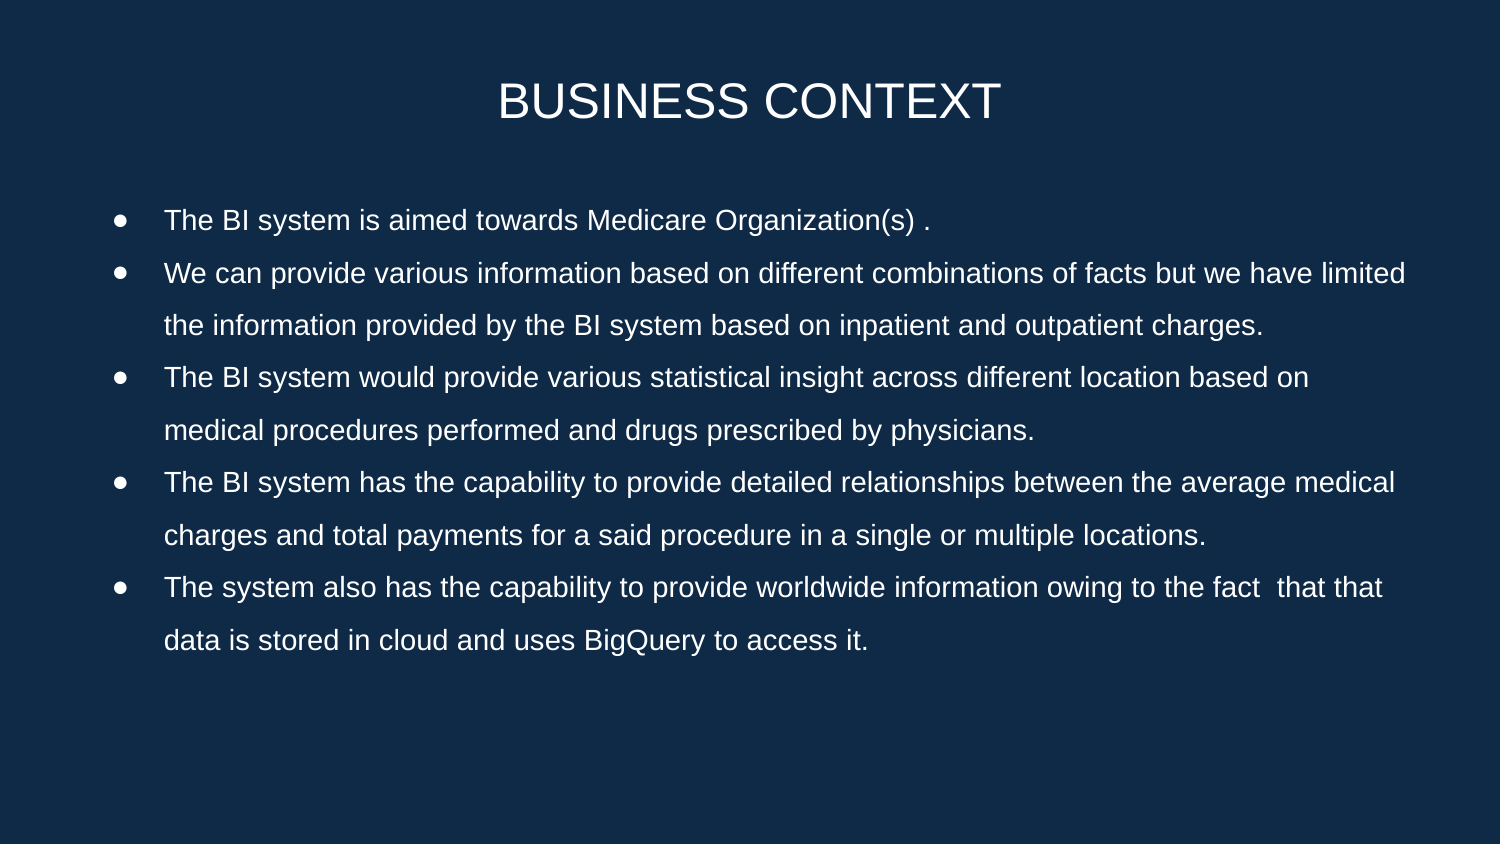

BUSINESS CONTEXT
The BI system is aimed towards Medicare Organization(s) .
We can provide various information based on different combinations of facts but we have limited the information provided by the BI system based on inpatient and outpatient charges.
The BI system would provide various statistical insight across different location based on medical procedures performed and drugs prescribed by physicians.
The BI system has the capability to provide detailed relationships between the average medical charges and total payments for a said procedure in a single or multiple locations.
The system also has the capability to provide worldwide information owing to the fact  that that data is stored in cloud and uses BigQuery to access it.